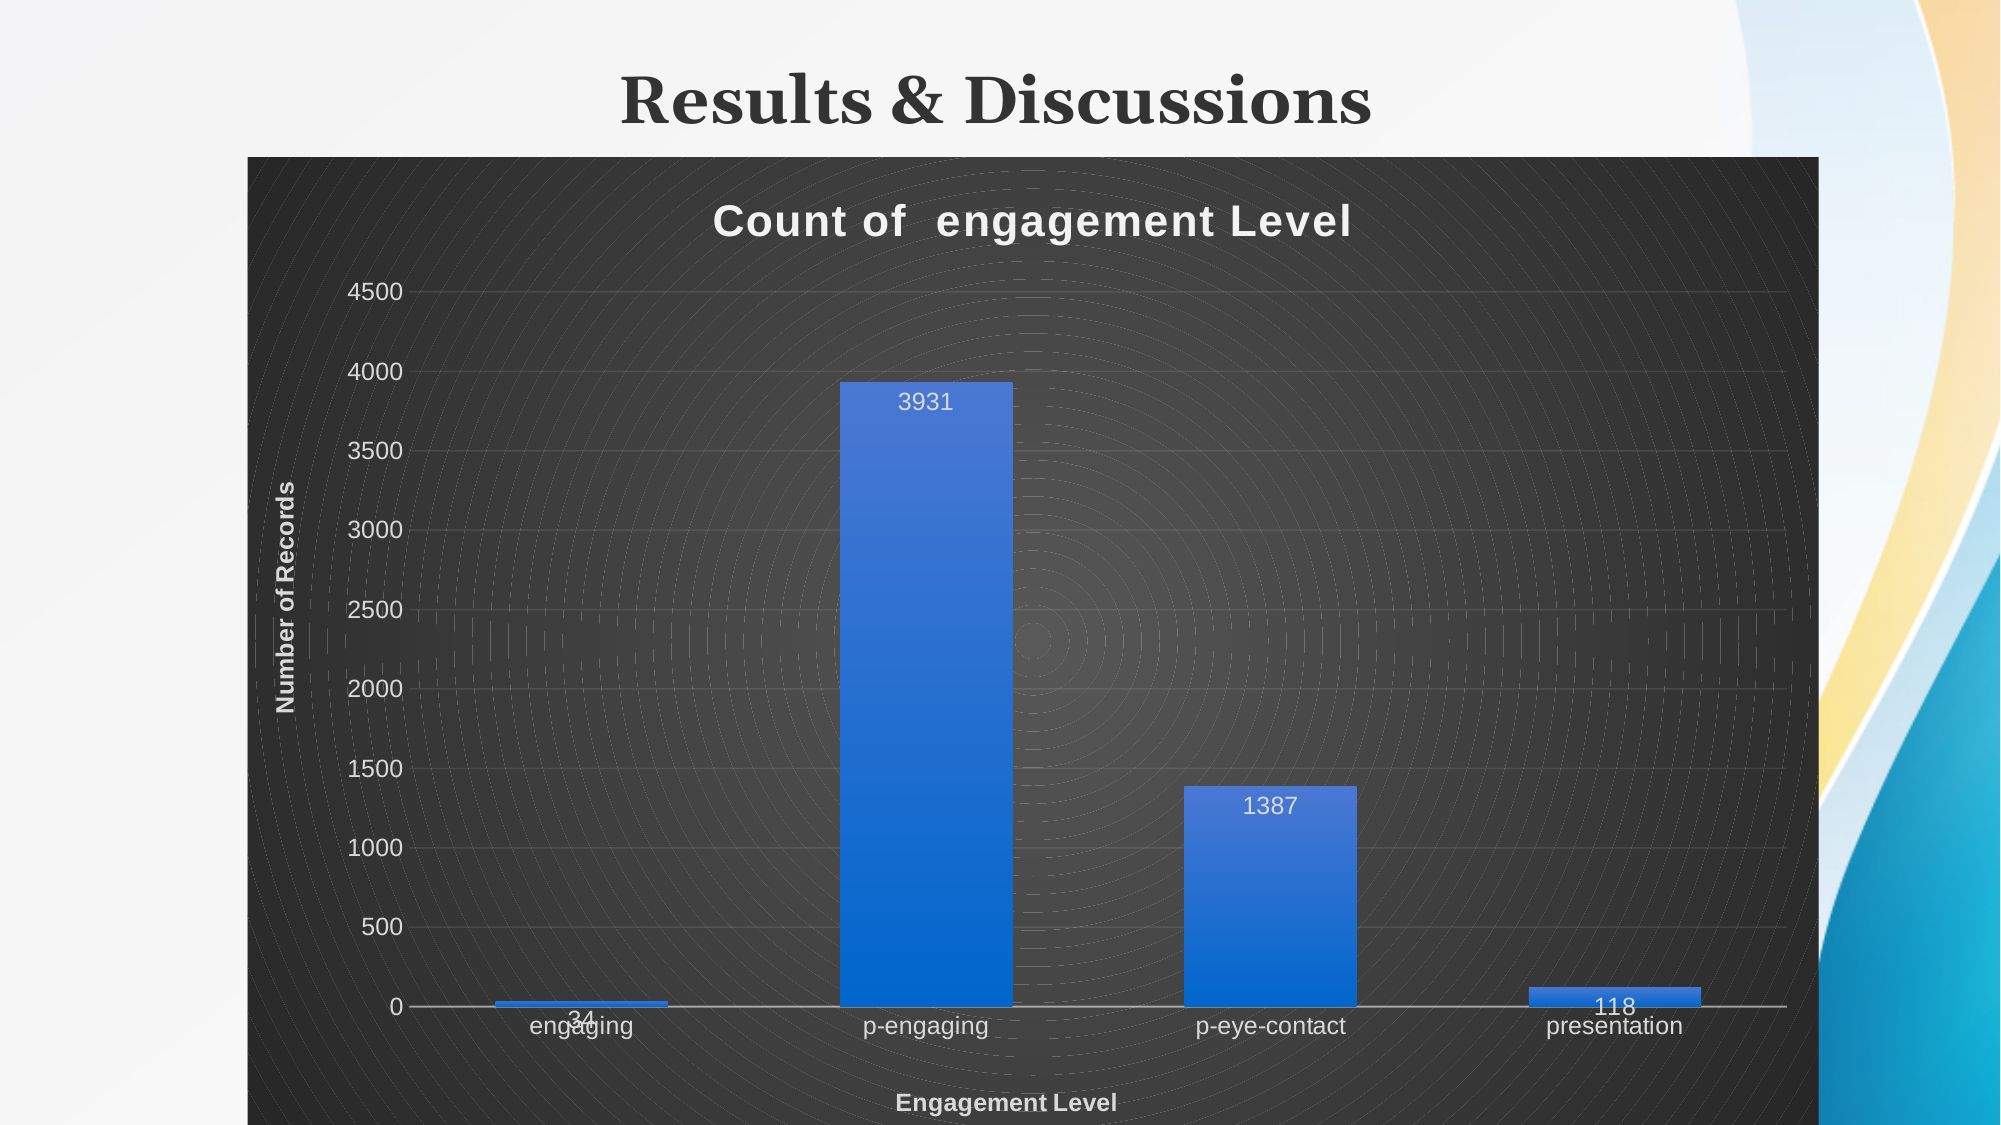

Results & Discussions

### Chart: Count of  engagement Level

| Category | Total |
|---|---|
| engaging | 34.0 |
| p-engaging | 3931.0 |
| p-eye-contact | 1387.0 |
| presentation | 118.0 |